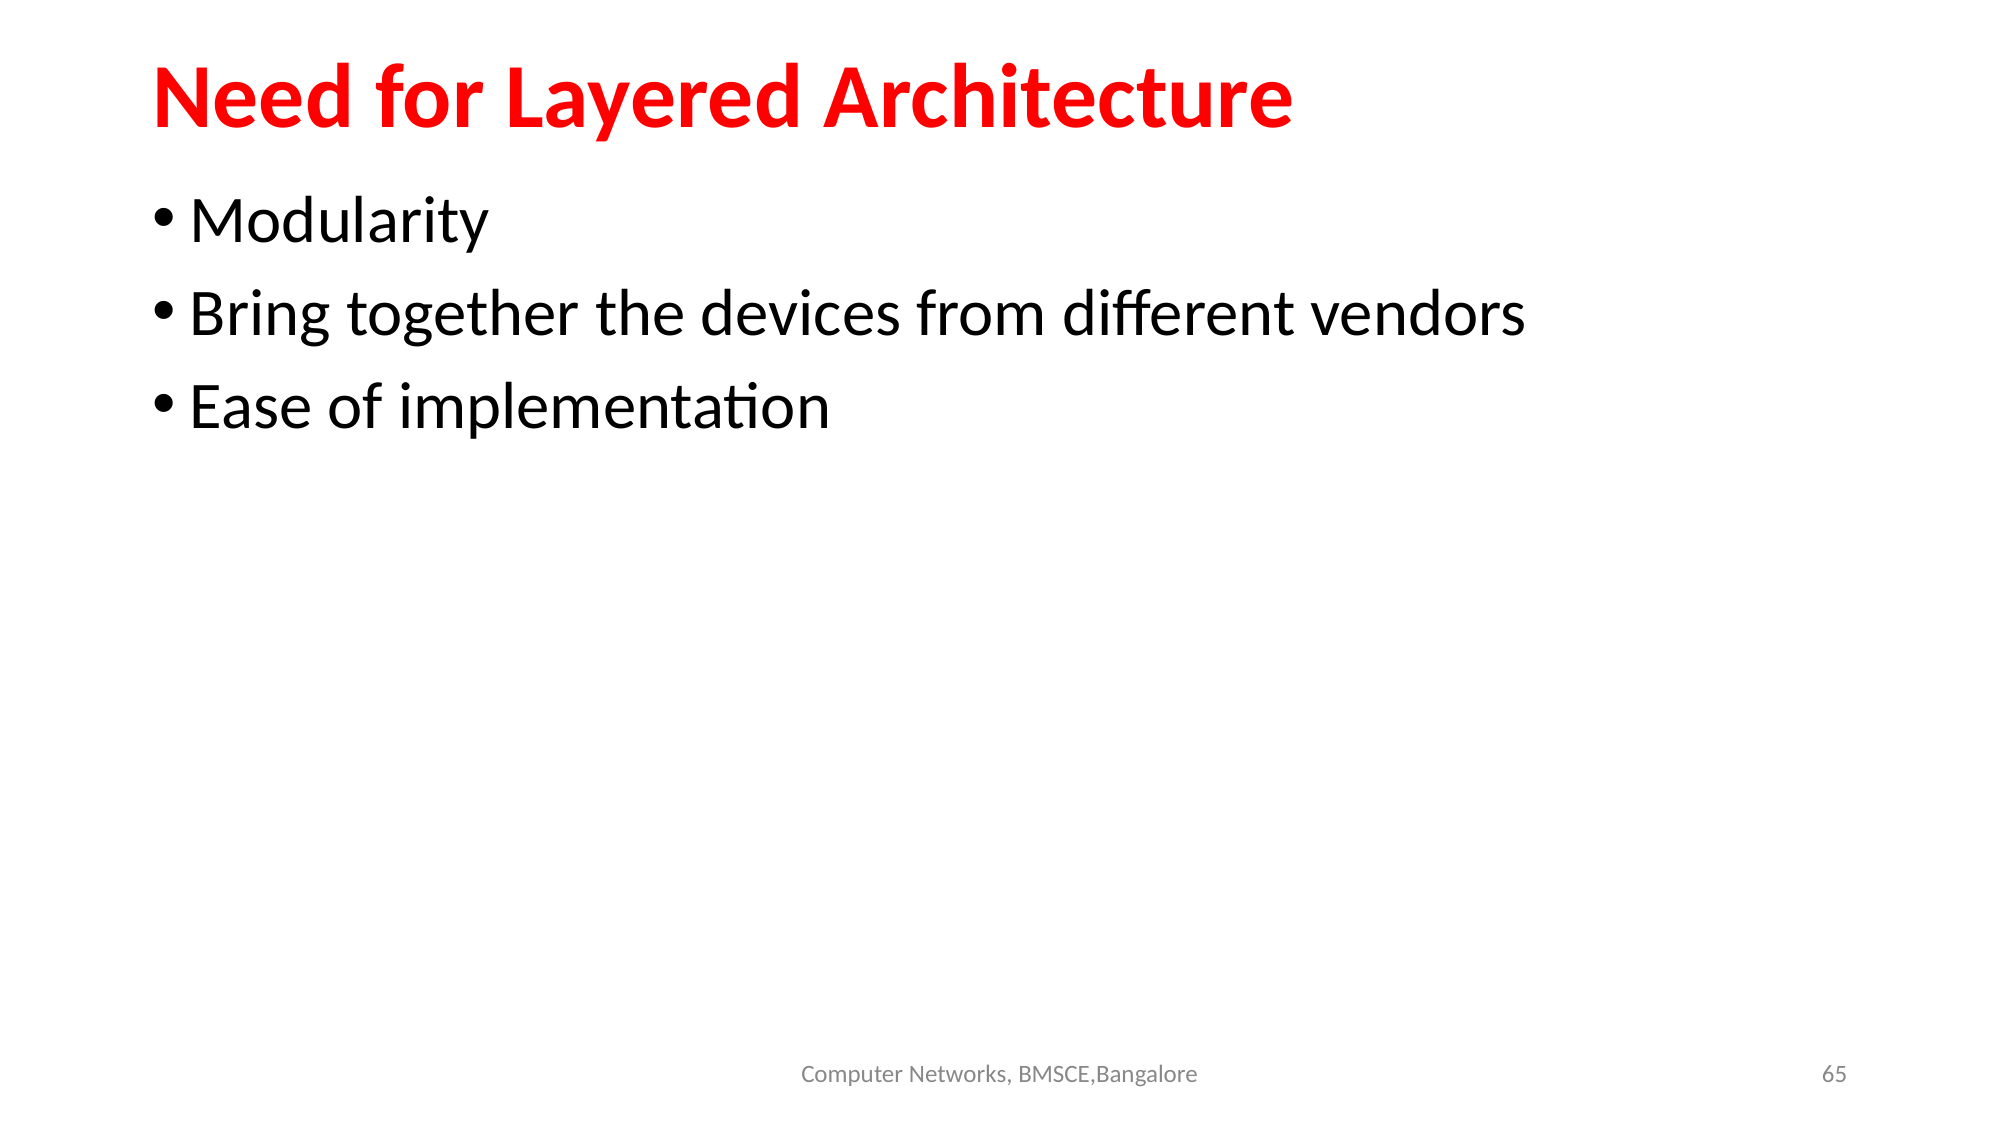

# Need for Layered Architecture
Modularity
Bring together the devices from different vendors
Ease of implementation

Computer Networks, BMSCE,Bangalore
65